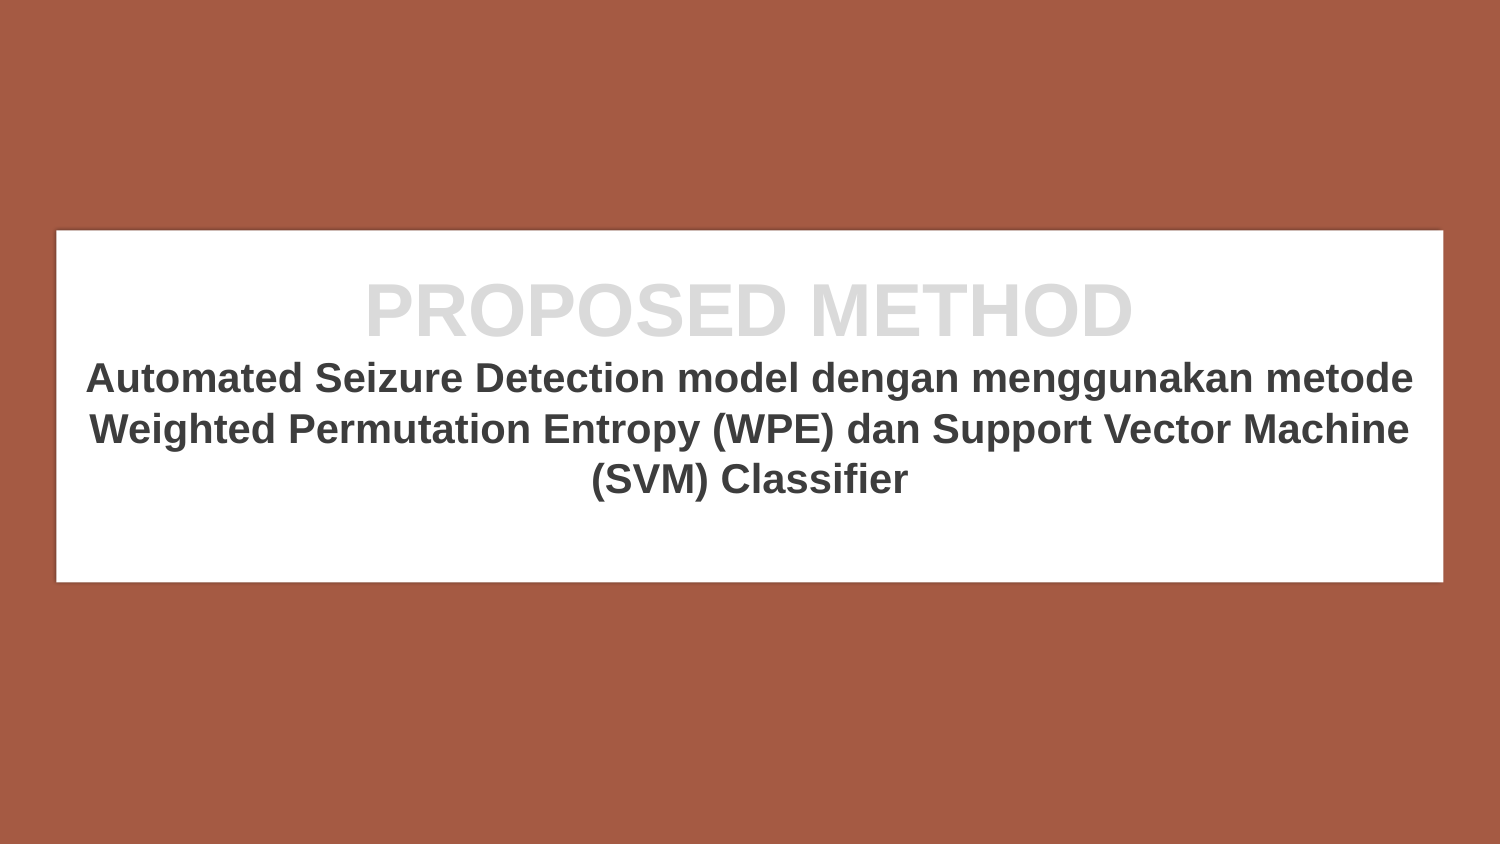

# PROPOSED METHOD Automated Seizure Detection model dengan menggunakan metode Weighted Permutation Entropy (WPE) dan Support Vector Machine (SVM) Classifier